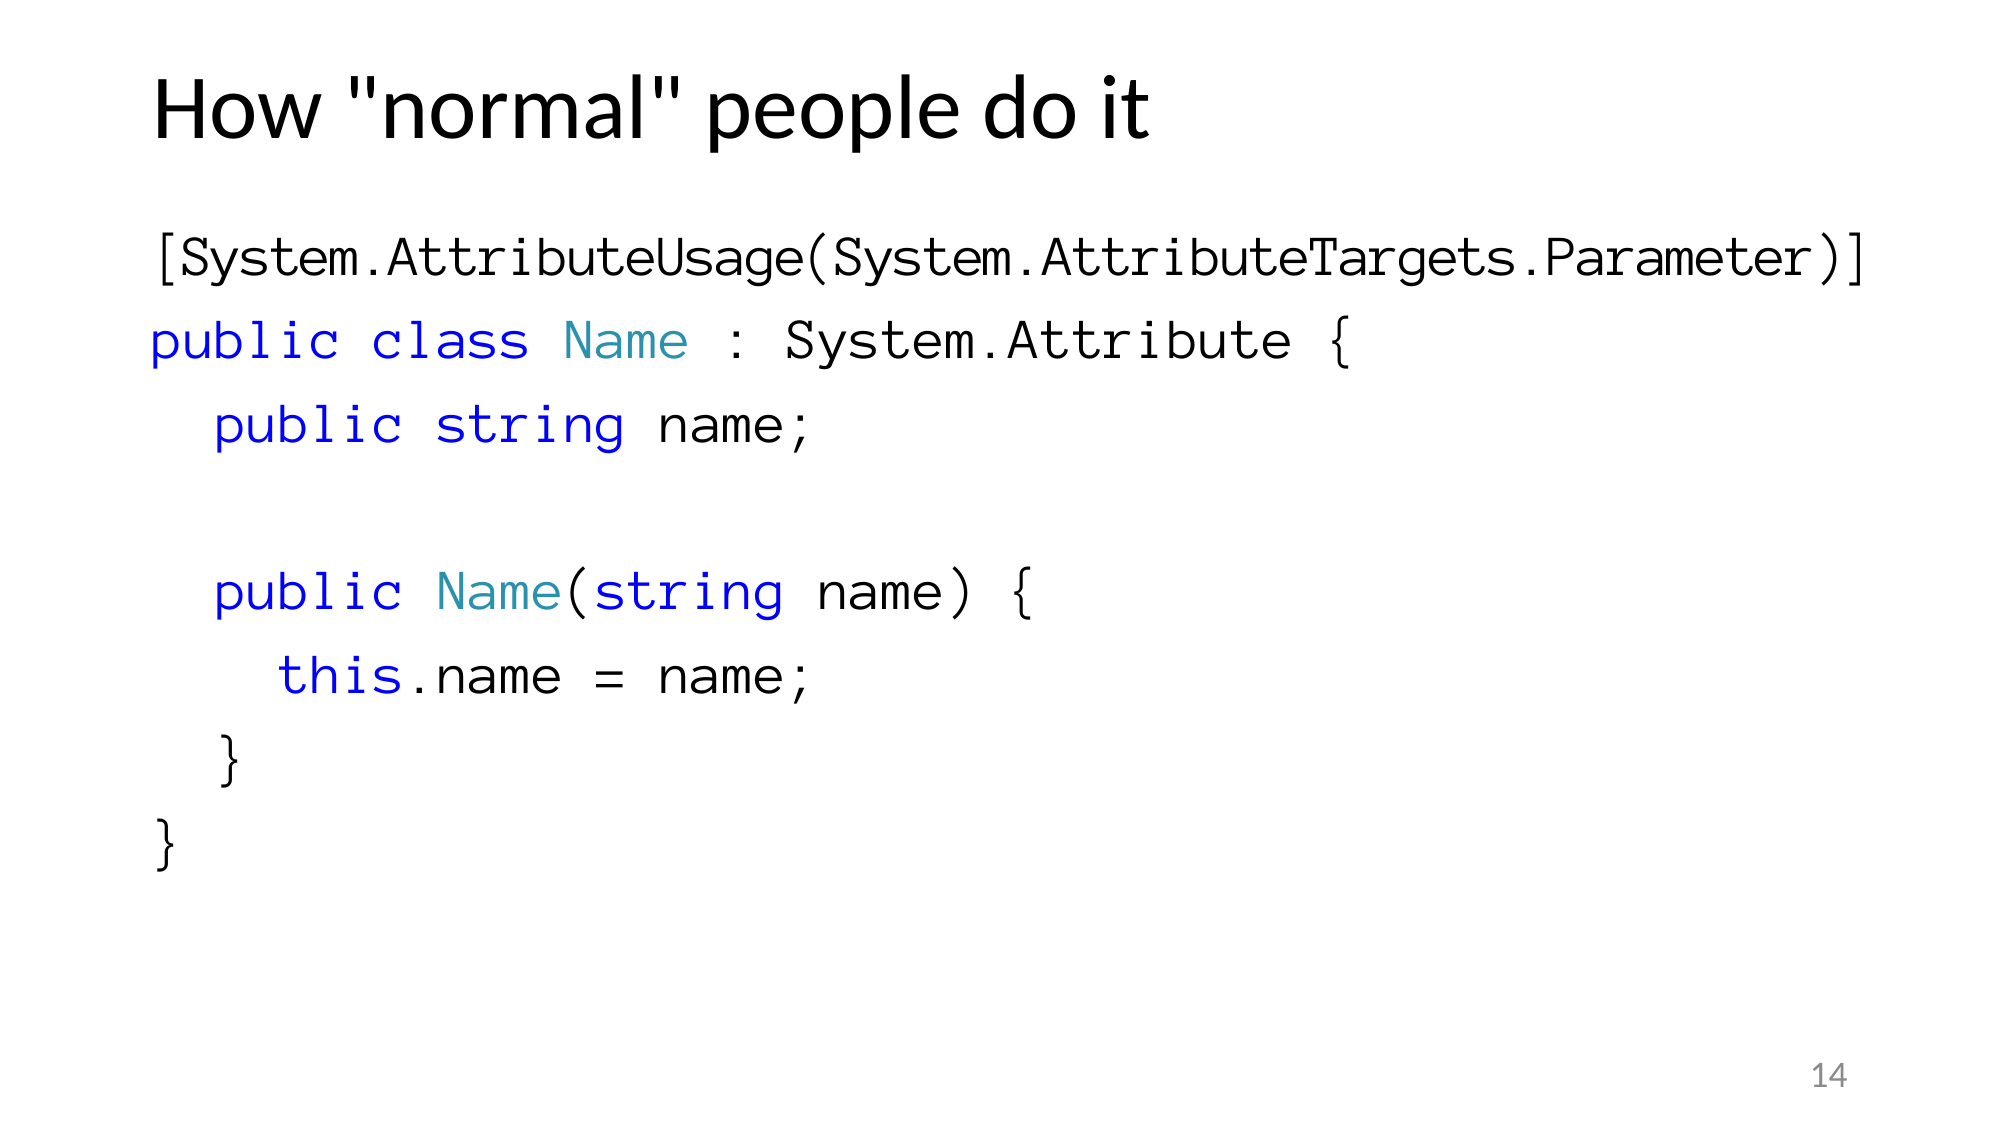

# How "normal" people do it
[System.AttributeUsage(System.AttributeTargets.Parameter)]
public class Name : System.Attribute {
  public string name;

  public Name(string name) {
    this.name = name;
  }
}

14